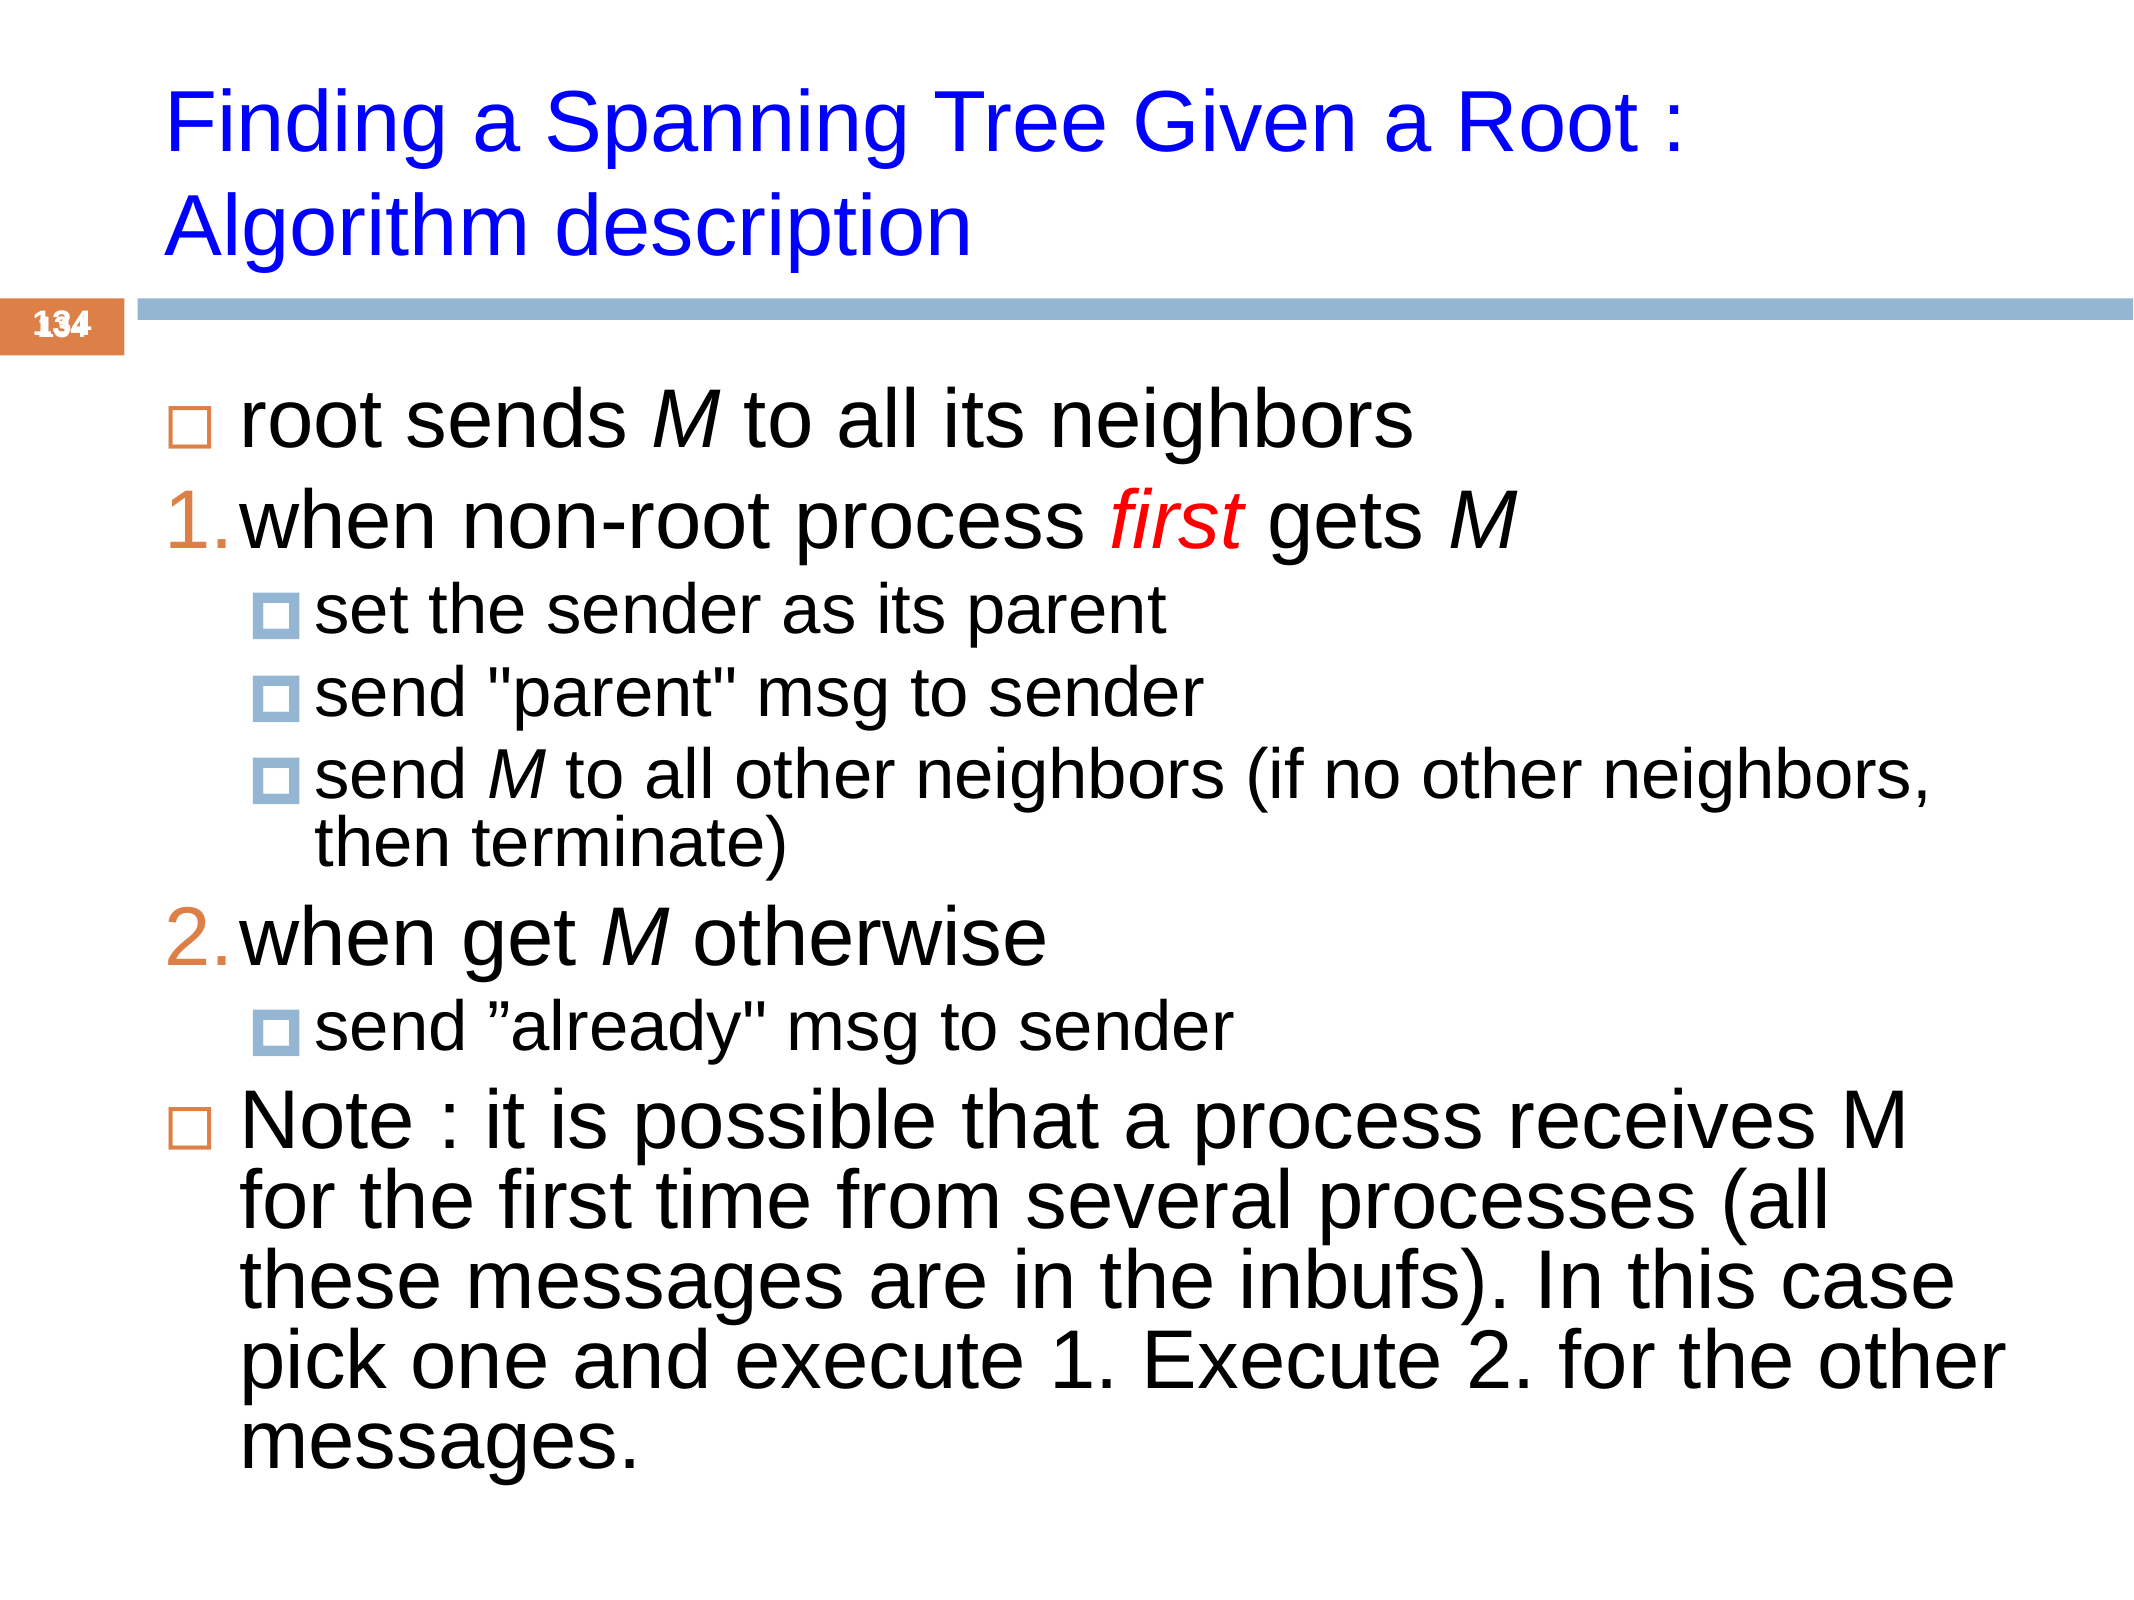

# Finding a Spanning Tree Given a Root : Algorithm description
134
134
root sends M to all its neighbors
when non-root process first gets M
set the sender as its parent
send "parent" msg to sender
send M to all other neighbors (if no other neighbors, then terminate)
when get M otherwise
send ”already" msg to sender
Note : it is possible that a process receives M for the first time from several processes (all these messages are in the inbufs). In this case pick one and execute 1. Execute 2. for the other messages.